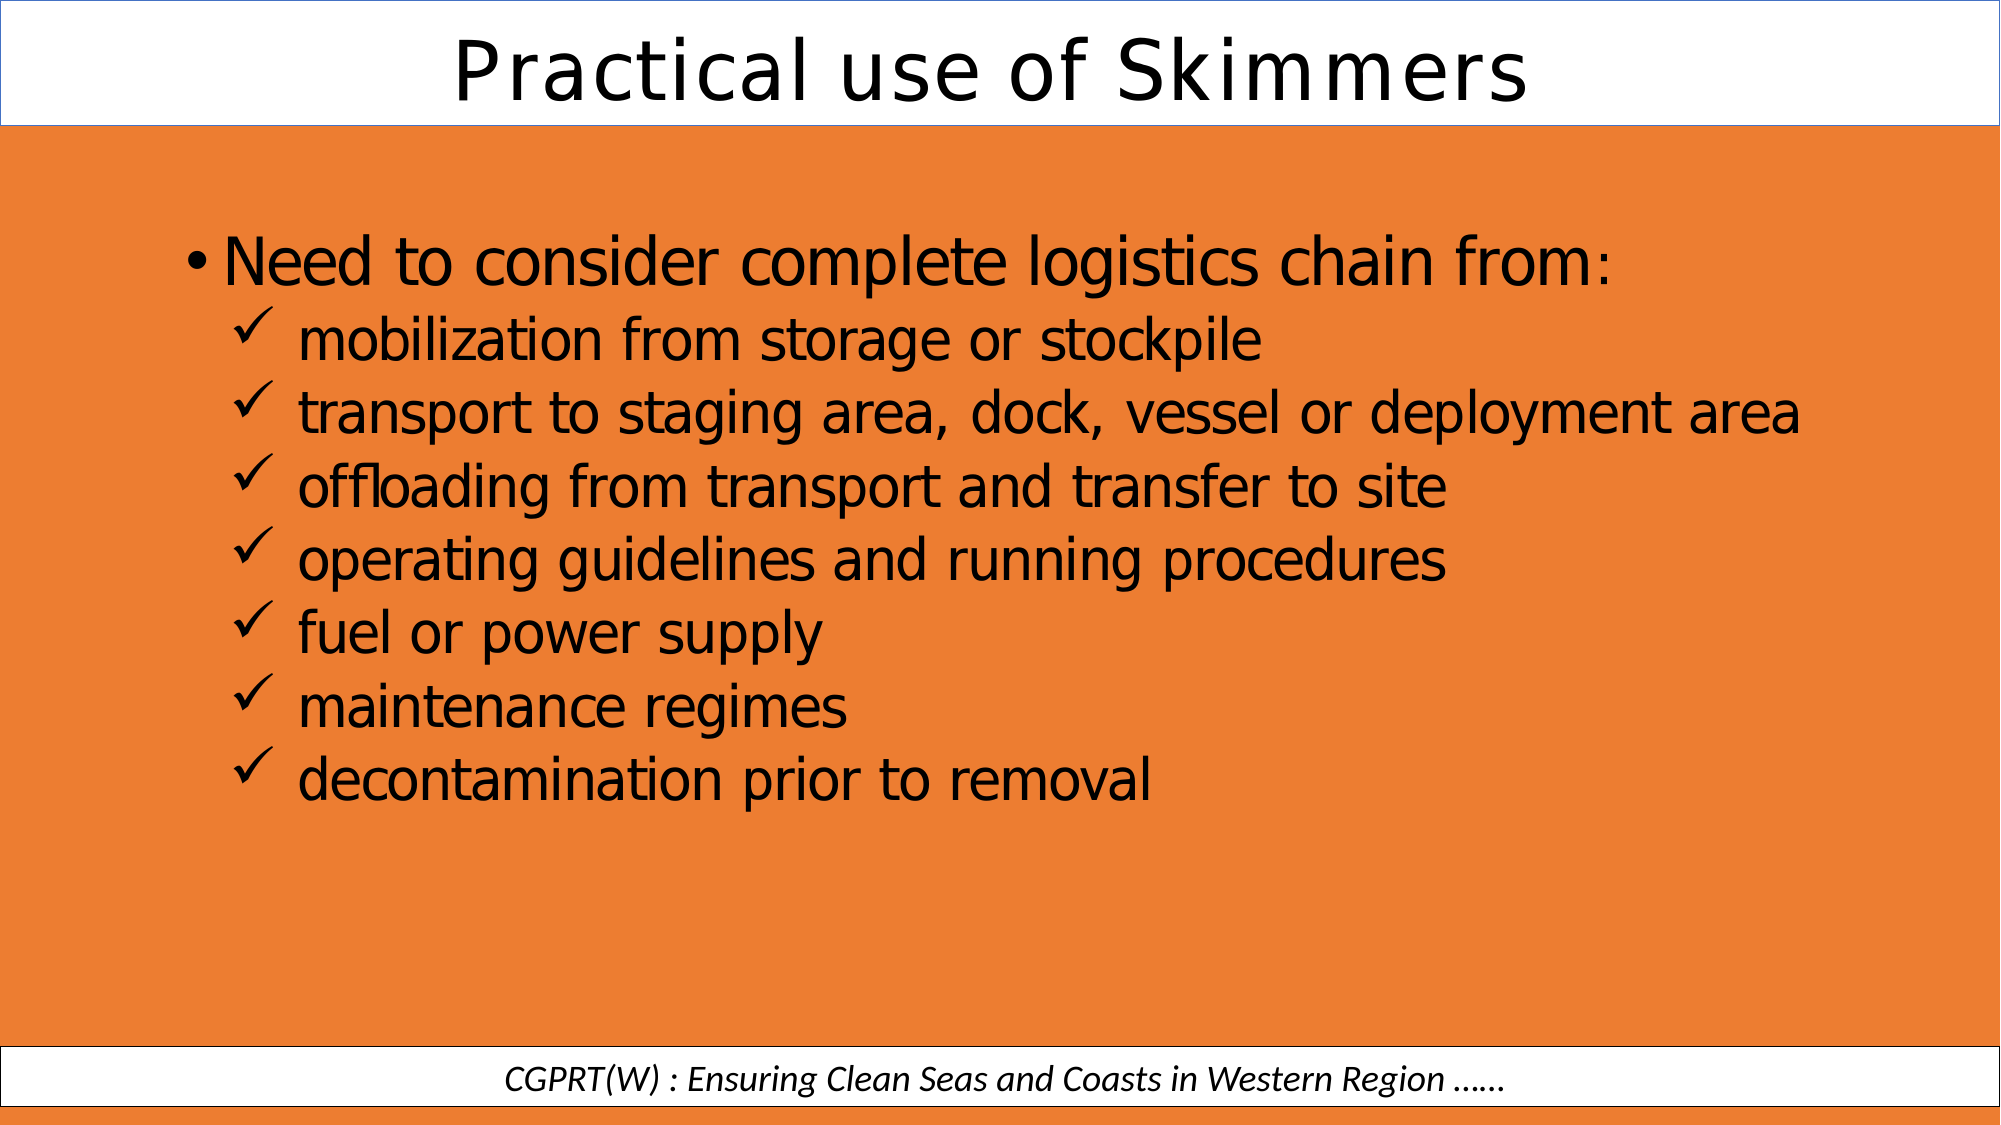

Practical use of Skimmers
Need to consider complete logistics chain from:
mobilization from storage or stockpile
transport to staging area, dock, vessel or deployment area
offloading from transport and transfer to site
operating guidelines and running procedures
fuel or power supply
maintenance regimes
decontamination prior to removal

 CGPRT(W) : Ensuring Clean Seas and Coasts in Western Region ……